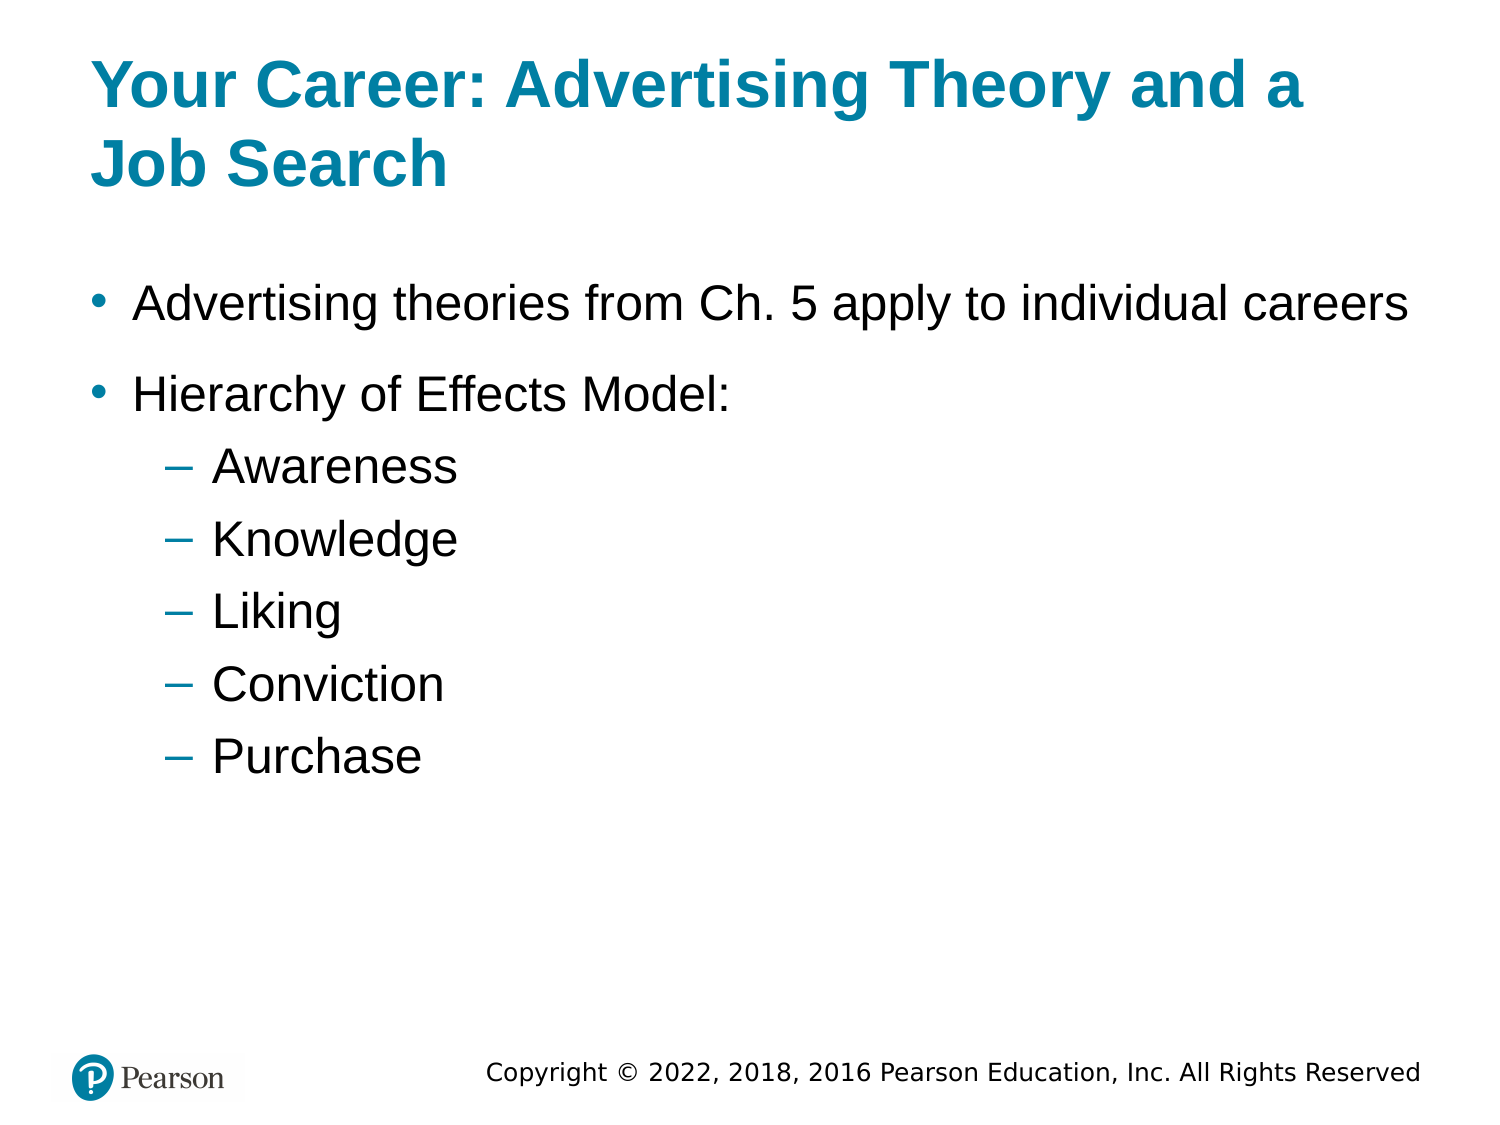

# Your Career: Advertising Theory and a Job Search
Advertising theories from Ch. 5 apply to individual careers
Hierarchy of Effects Model:
Awareness
Knowledge
Liking
Conviction
Purchase